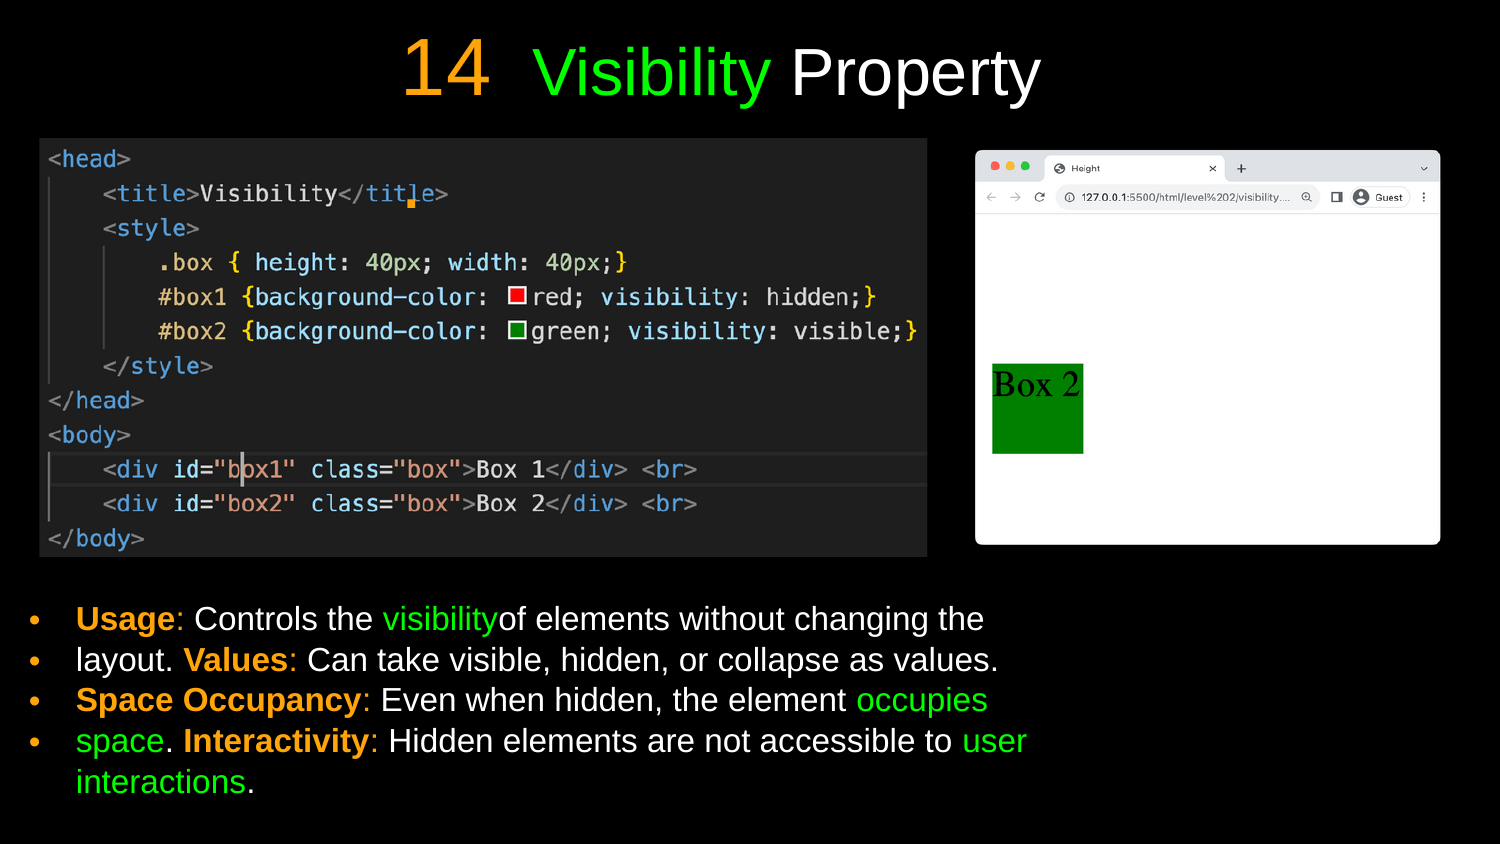

14.
Visibility Property

Usage: Controls the visibilityof elements without changing the layout. Values: Can take visible, hidden, or collapse as values. Space Occupancy: Even when hidden, the element occupies space. Interactivity: Hidden elements are not accessible to user interactions.
• • • •